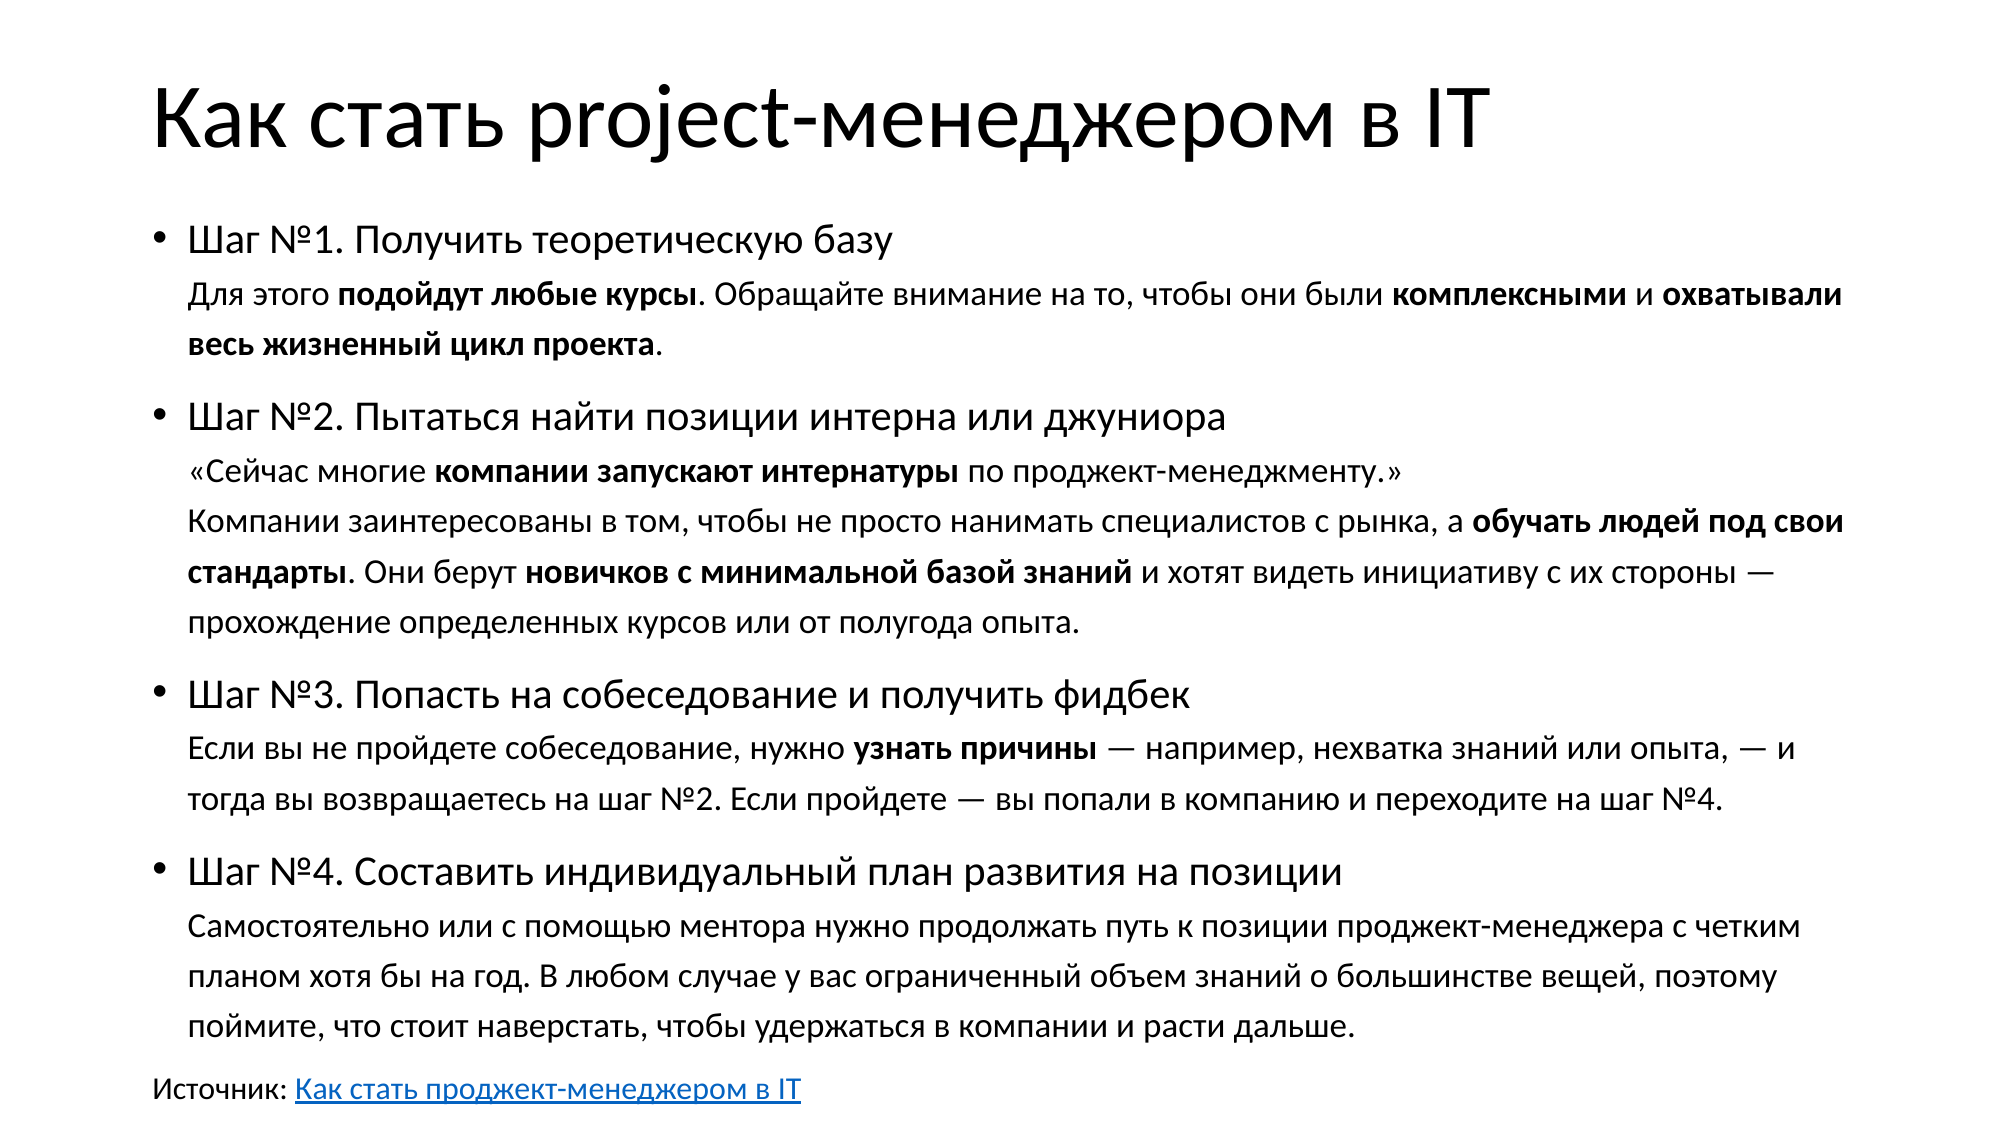

# Как стать project-менеджером в IT
Шаг №1. Получить теоретическую базу
Для этого подойдут любые курсы. Обращайте внимание на то, чтобы они были комплексными и охватывали весь жизненный цикл проекта.
Шаг №2. Пытаться найти позиции интерна или джуниора
«Сейчас многие компании запускают интернатуры по проджект-менеджменту.»
Компании заинтересованы в том, чтобы не просто нанимать специалистов с рынка, а обучать людей под свои стандарты. Они берут новичков с минимальной базой знаний и хотят видеть инициативу с их стороны — прохождение определенных курсов или от полугода опыта.
Шаг №3. Попасть на собеседование и получить фидбек
Если вы не пройдете собеседование, нужно узнать причины — например, нехватка знаний или опыта, — и тогда вы возвращаетесь на шаг №2. Если пройдете — вы попали в компанию и переходите на шаг №4.
Шаг №4. Составить индивидуальный план развития на позиции
Самостоятельно или с помощью ментора нужно продолжать путь к позиции проджект-менеджера с четким планом хотя бы на год. В любом случае у вас ограниченный объем знаний о большинстве вещей, поэтому поймите, что стоит наверстать, чтобы удержаться в компании и расти дальше.
Источник: Как стать проджект-менеджером в IT